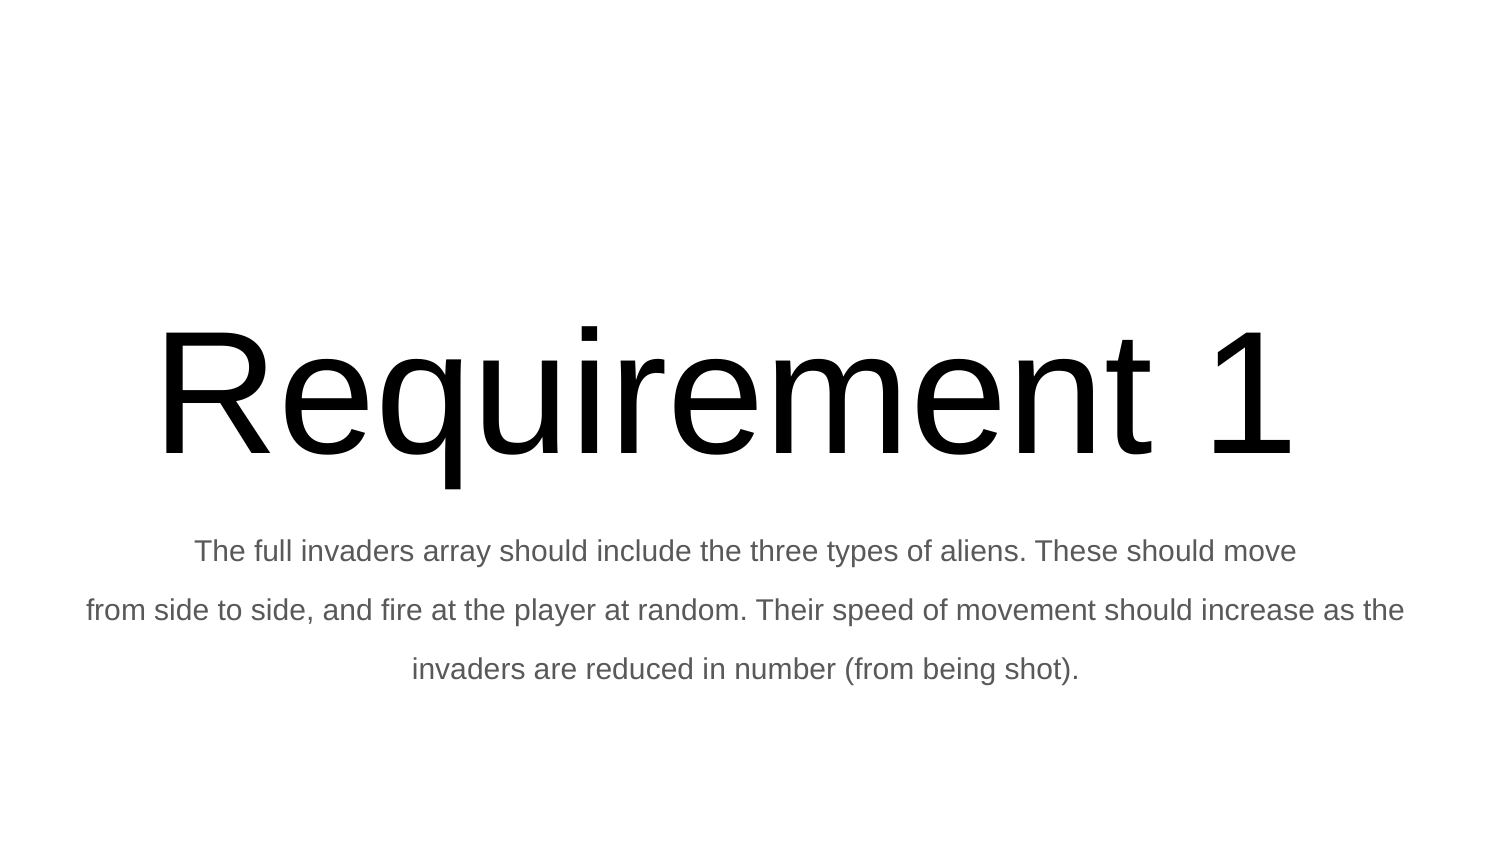

# Requirement 1
The full invaders array should include the three types of aliens. These should move
from side to side, and fire at the player at random. Their speed of movement should increase as the
invaders are reduced in number (from being shot).